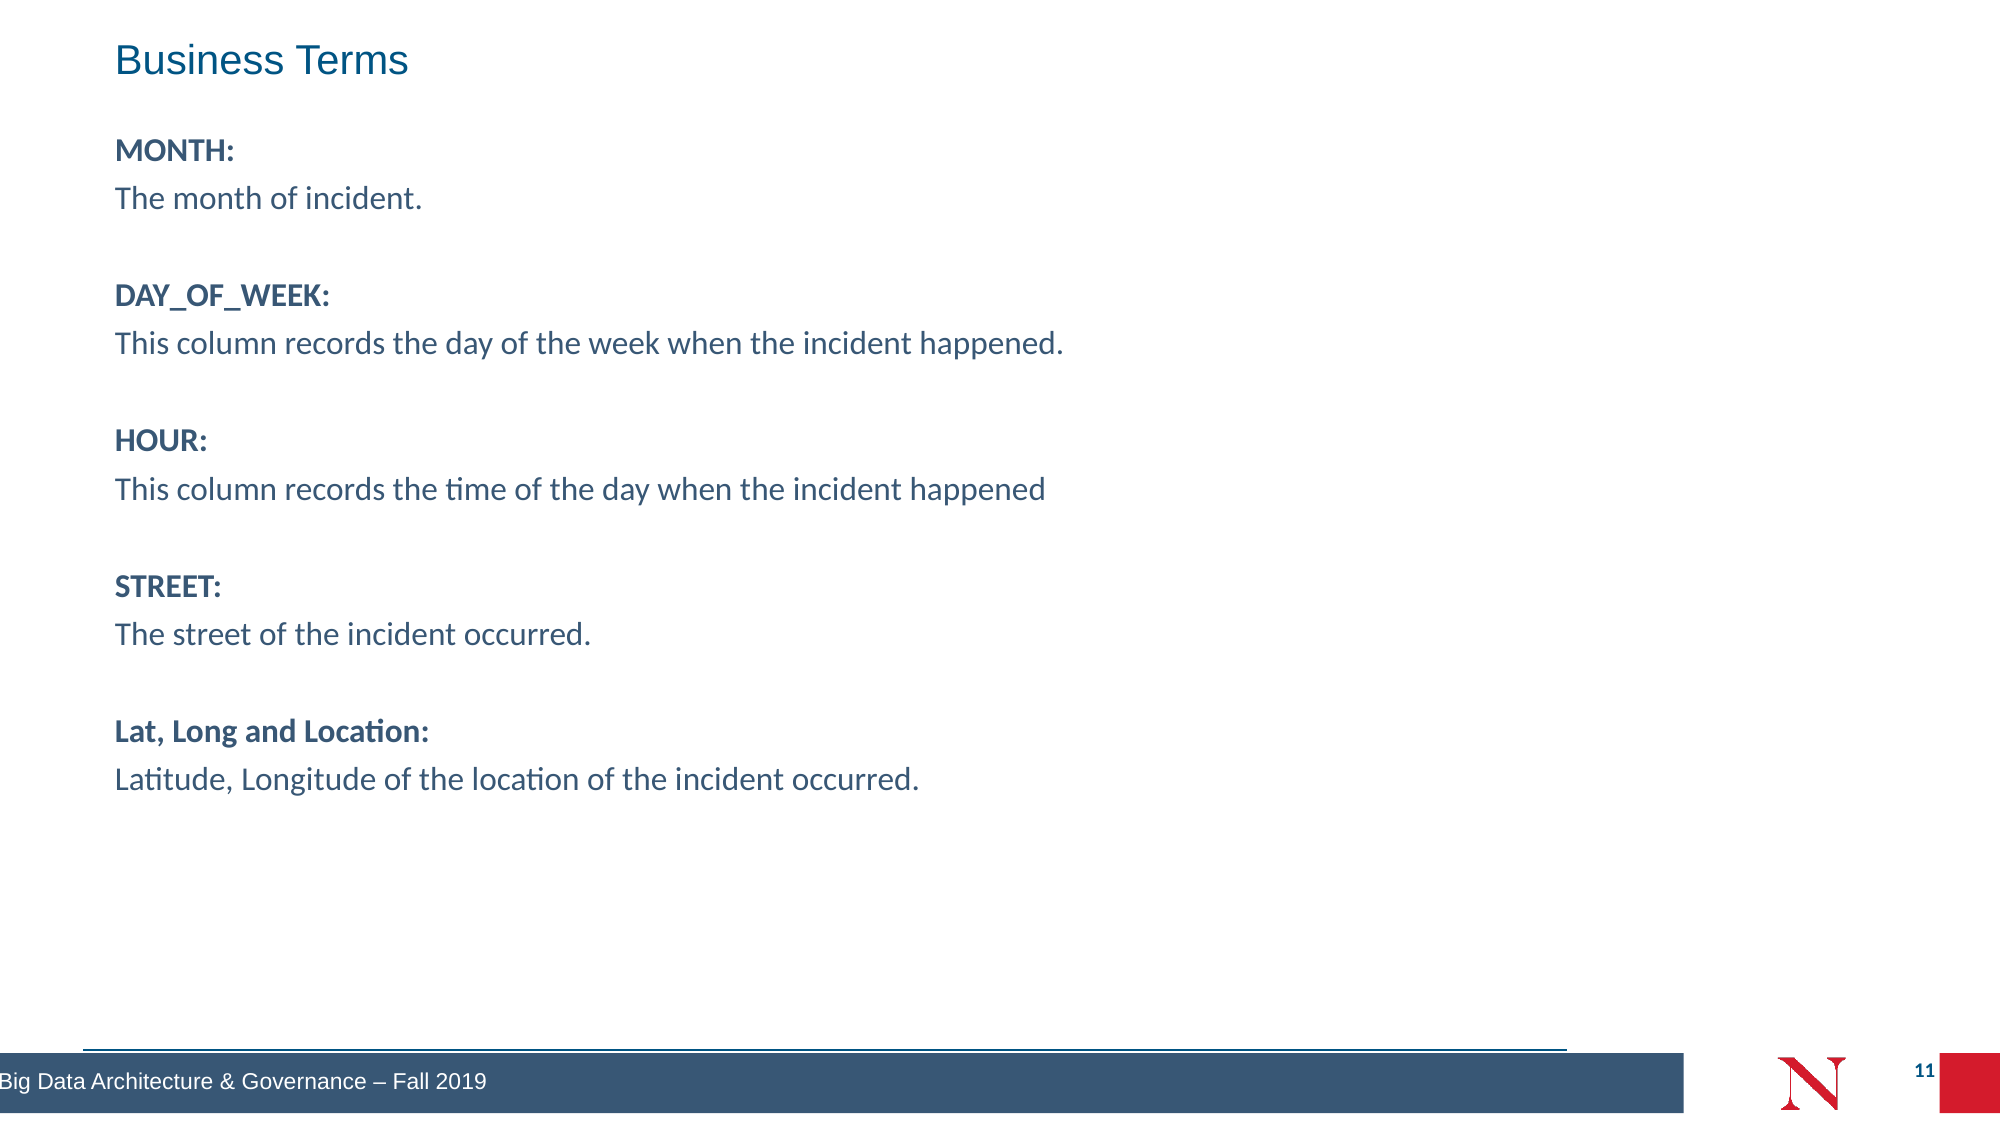

# Business Terms
MONTH:
The month of incident.

DAY_OF_WEEK:
This column records the day of the week when the incident happened.

HOUR:
This column records the time of the day when the incident happened

STREET:
The street of the incident occurred.

Lat, Long and Location:
Latitude, Longitude of the location of the incident occurred.